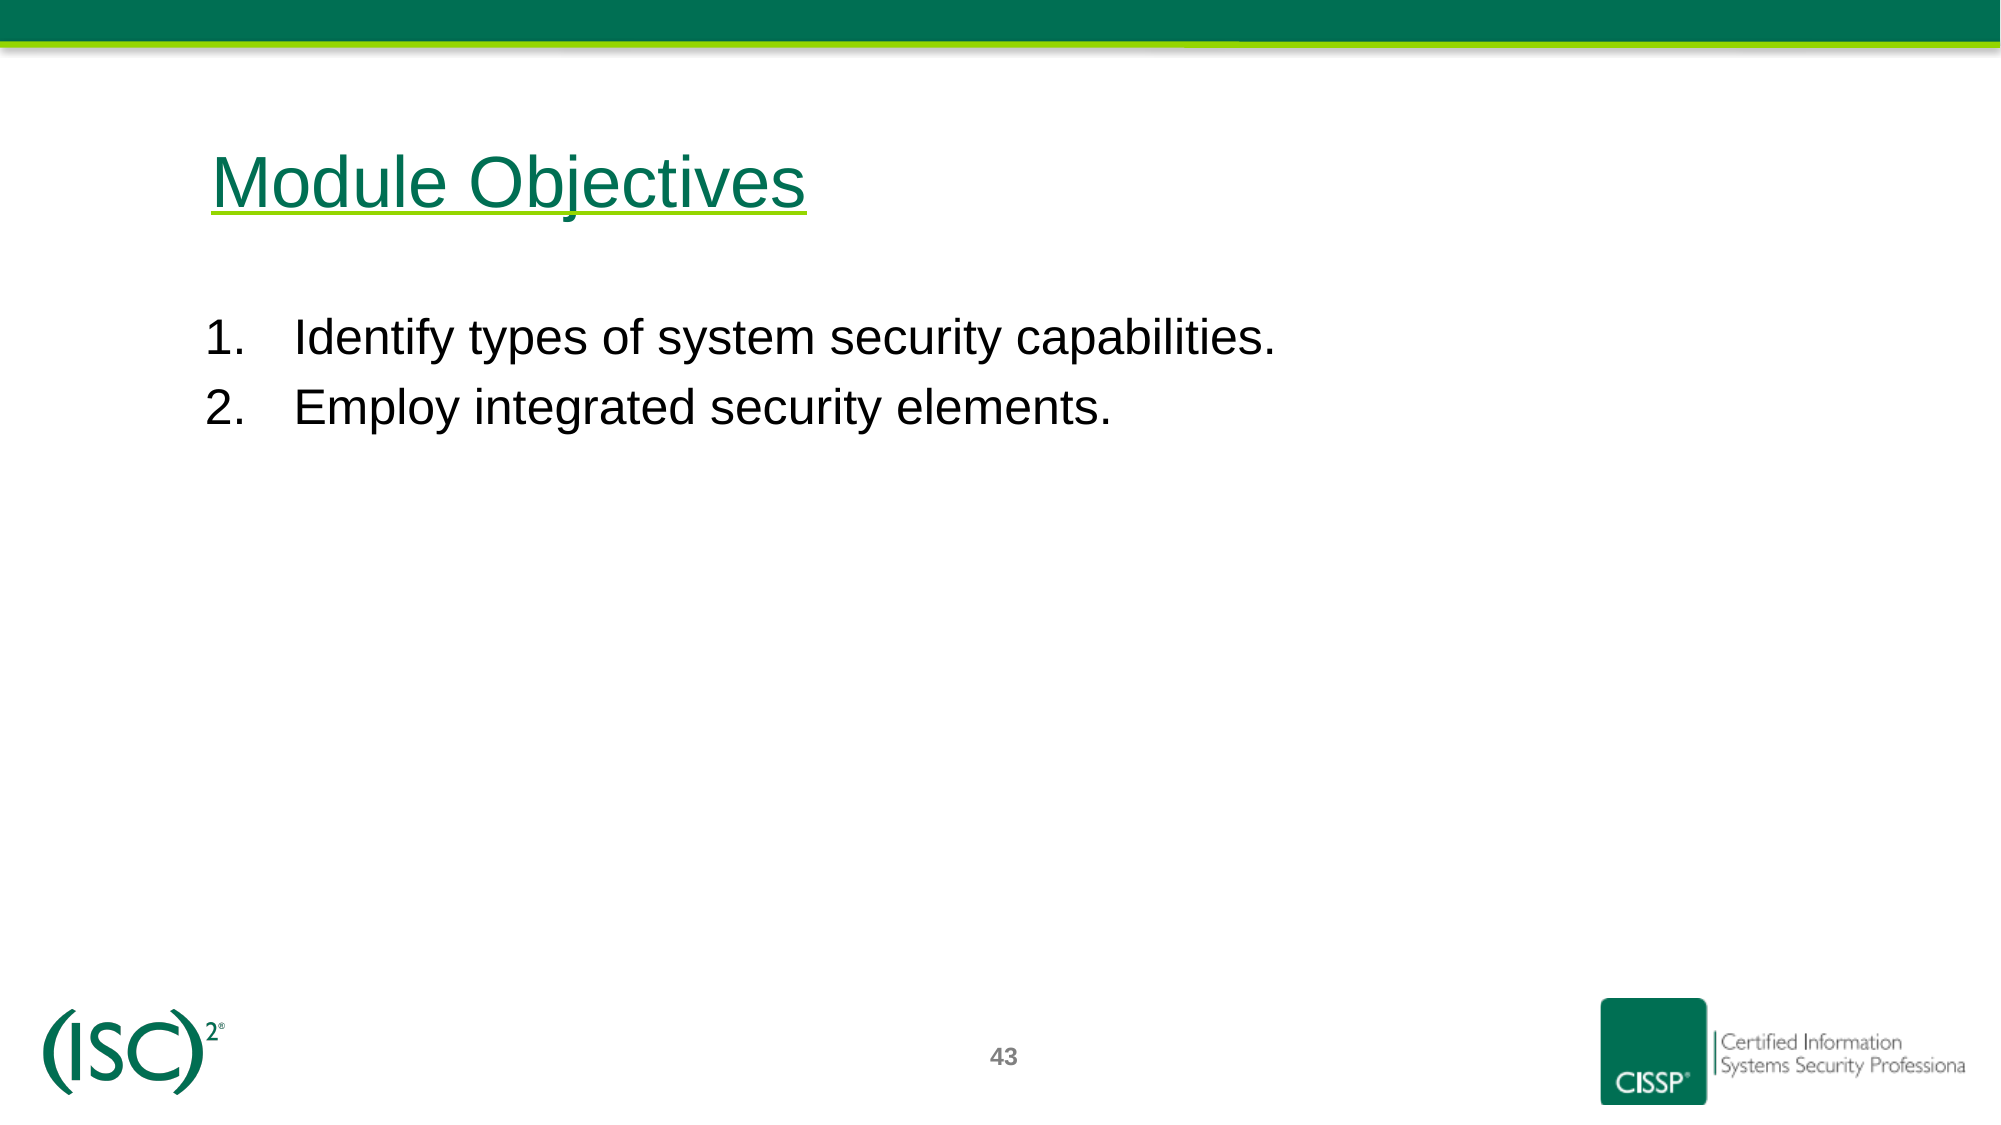

# Module Objectives
Identify types of system security capabilities.
Employ integrated security elements.